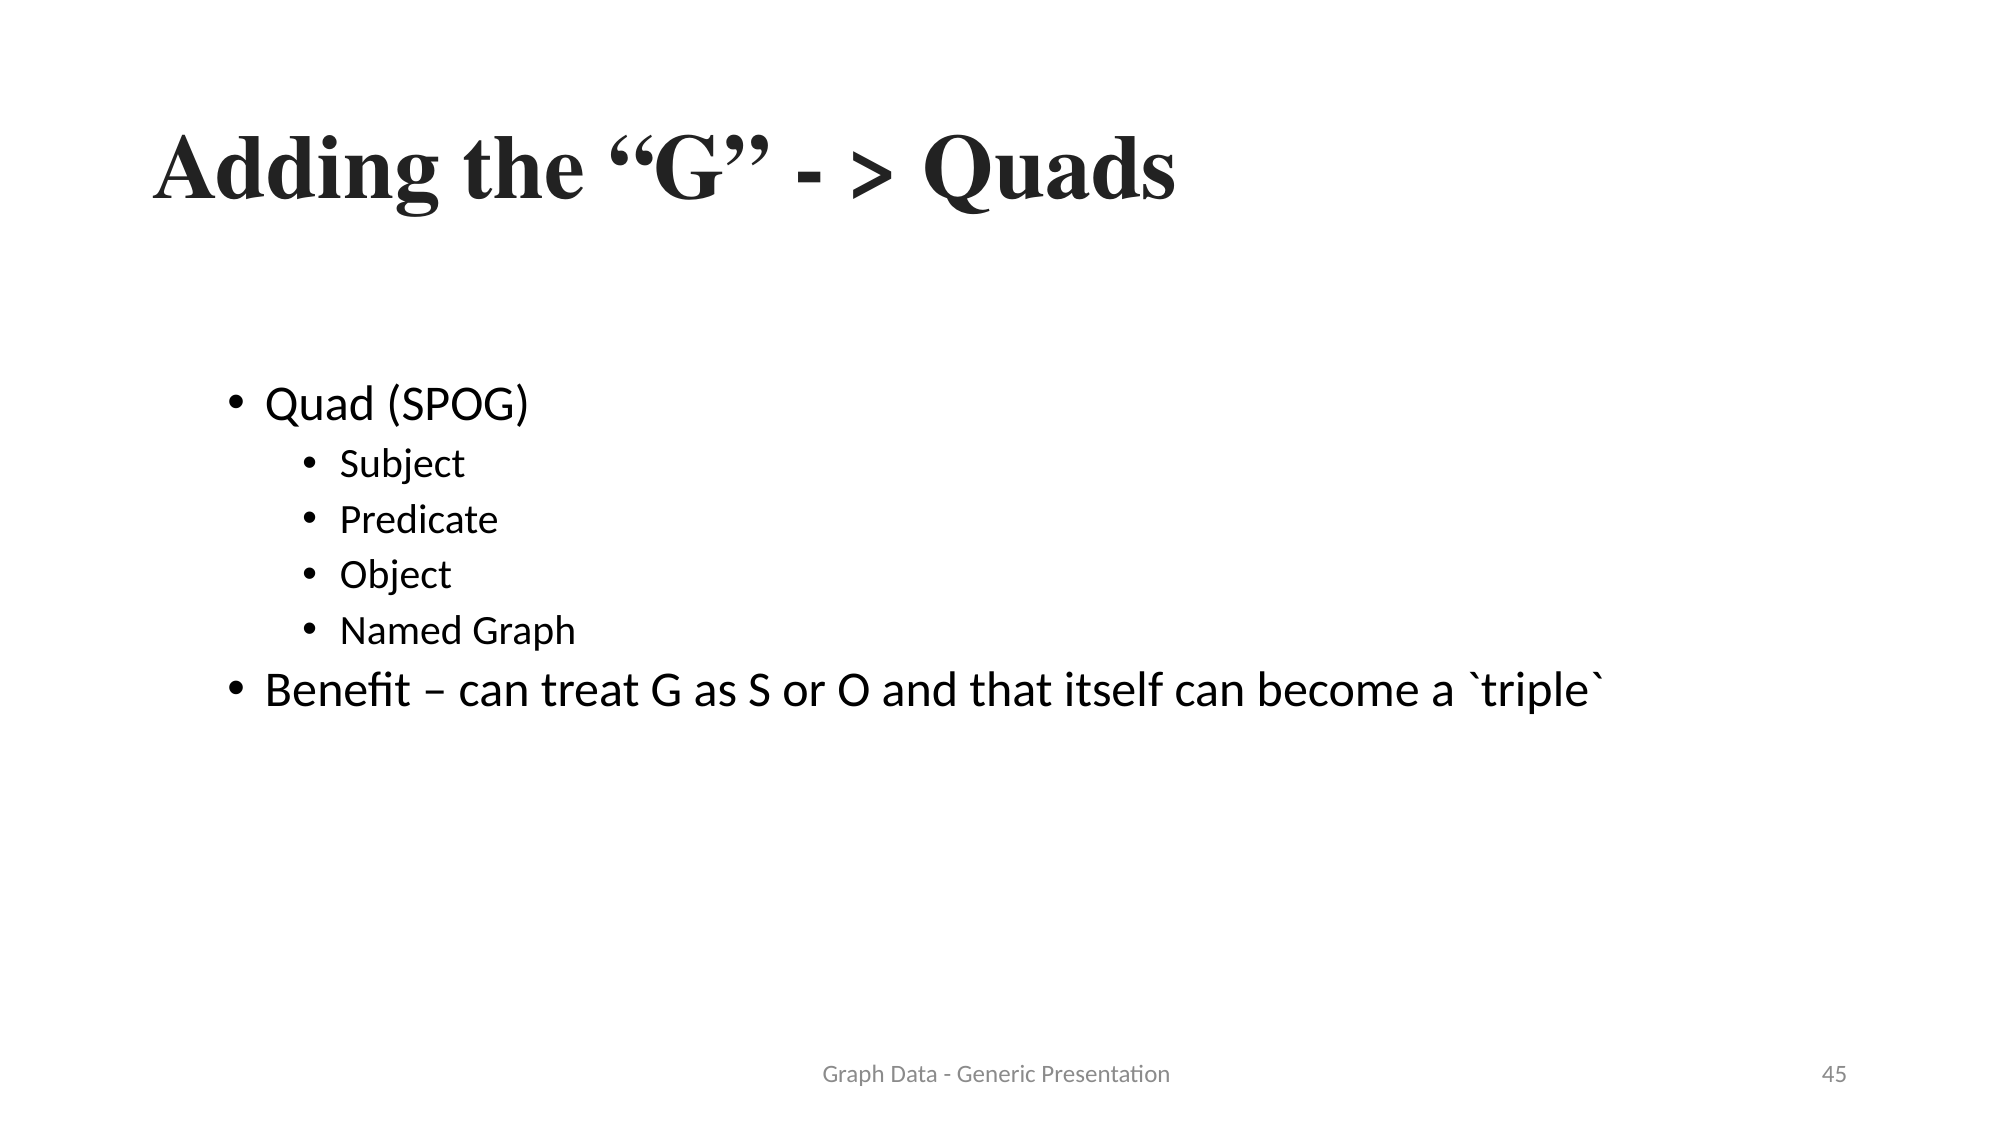

# Adding the “G” - > Quads

Quad (SPOG)
Subject
Predicate
Object
Named Graph
Benefit – can treat G as S or O and that itself can become a `triple`

Graph Data - Generic Presentation
45